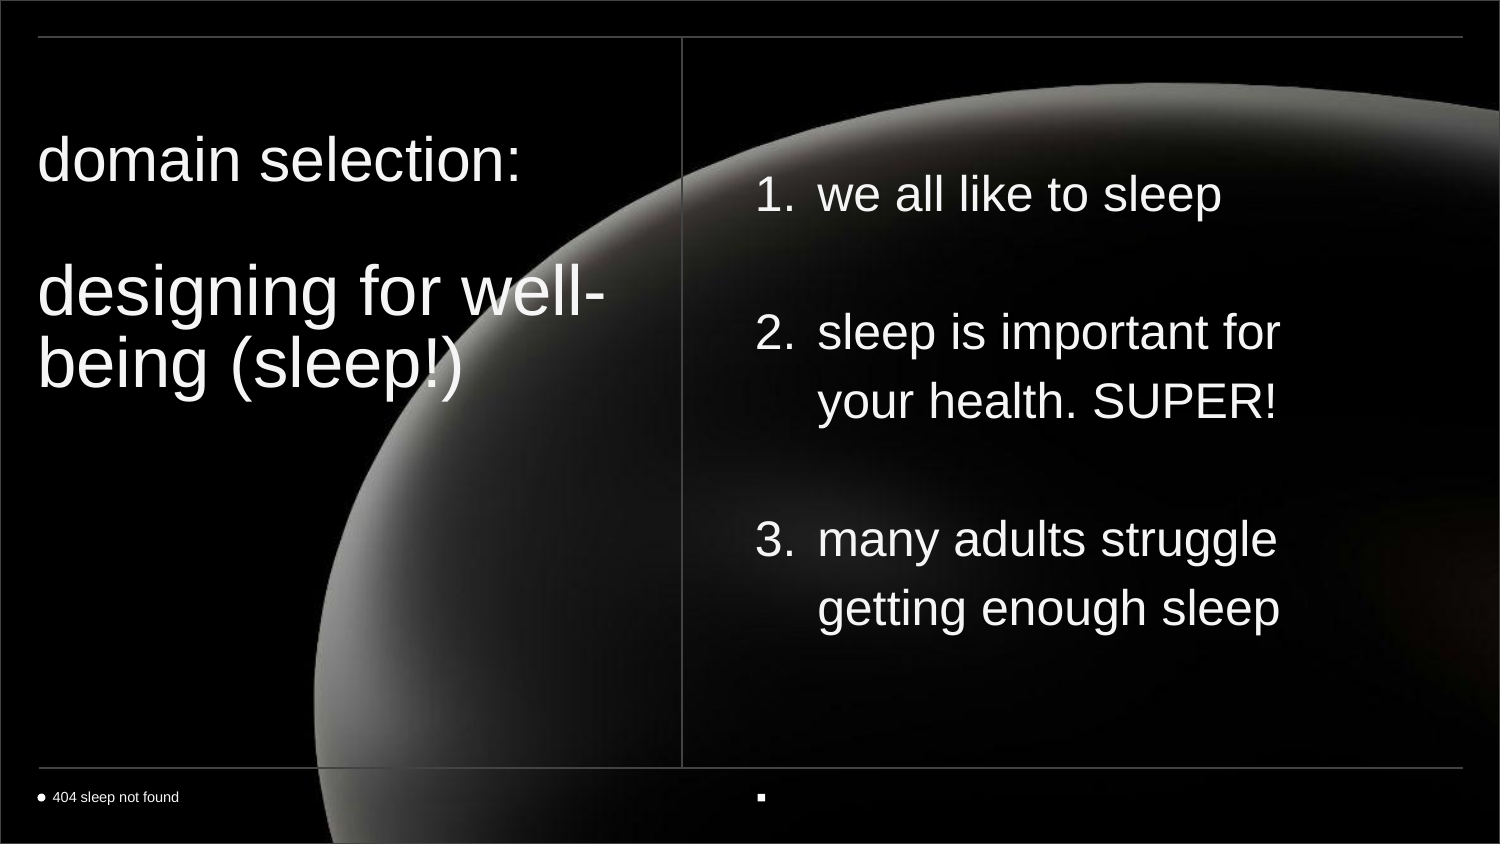

we all like to sleep

sleep is important for your health. SUPER!

many adults struggle getting enough sleep
# domain selection:

designing for well-being (sleep!)
404 sleep not found